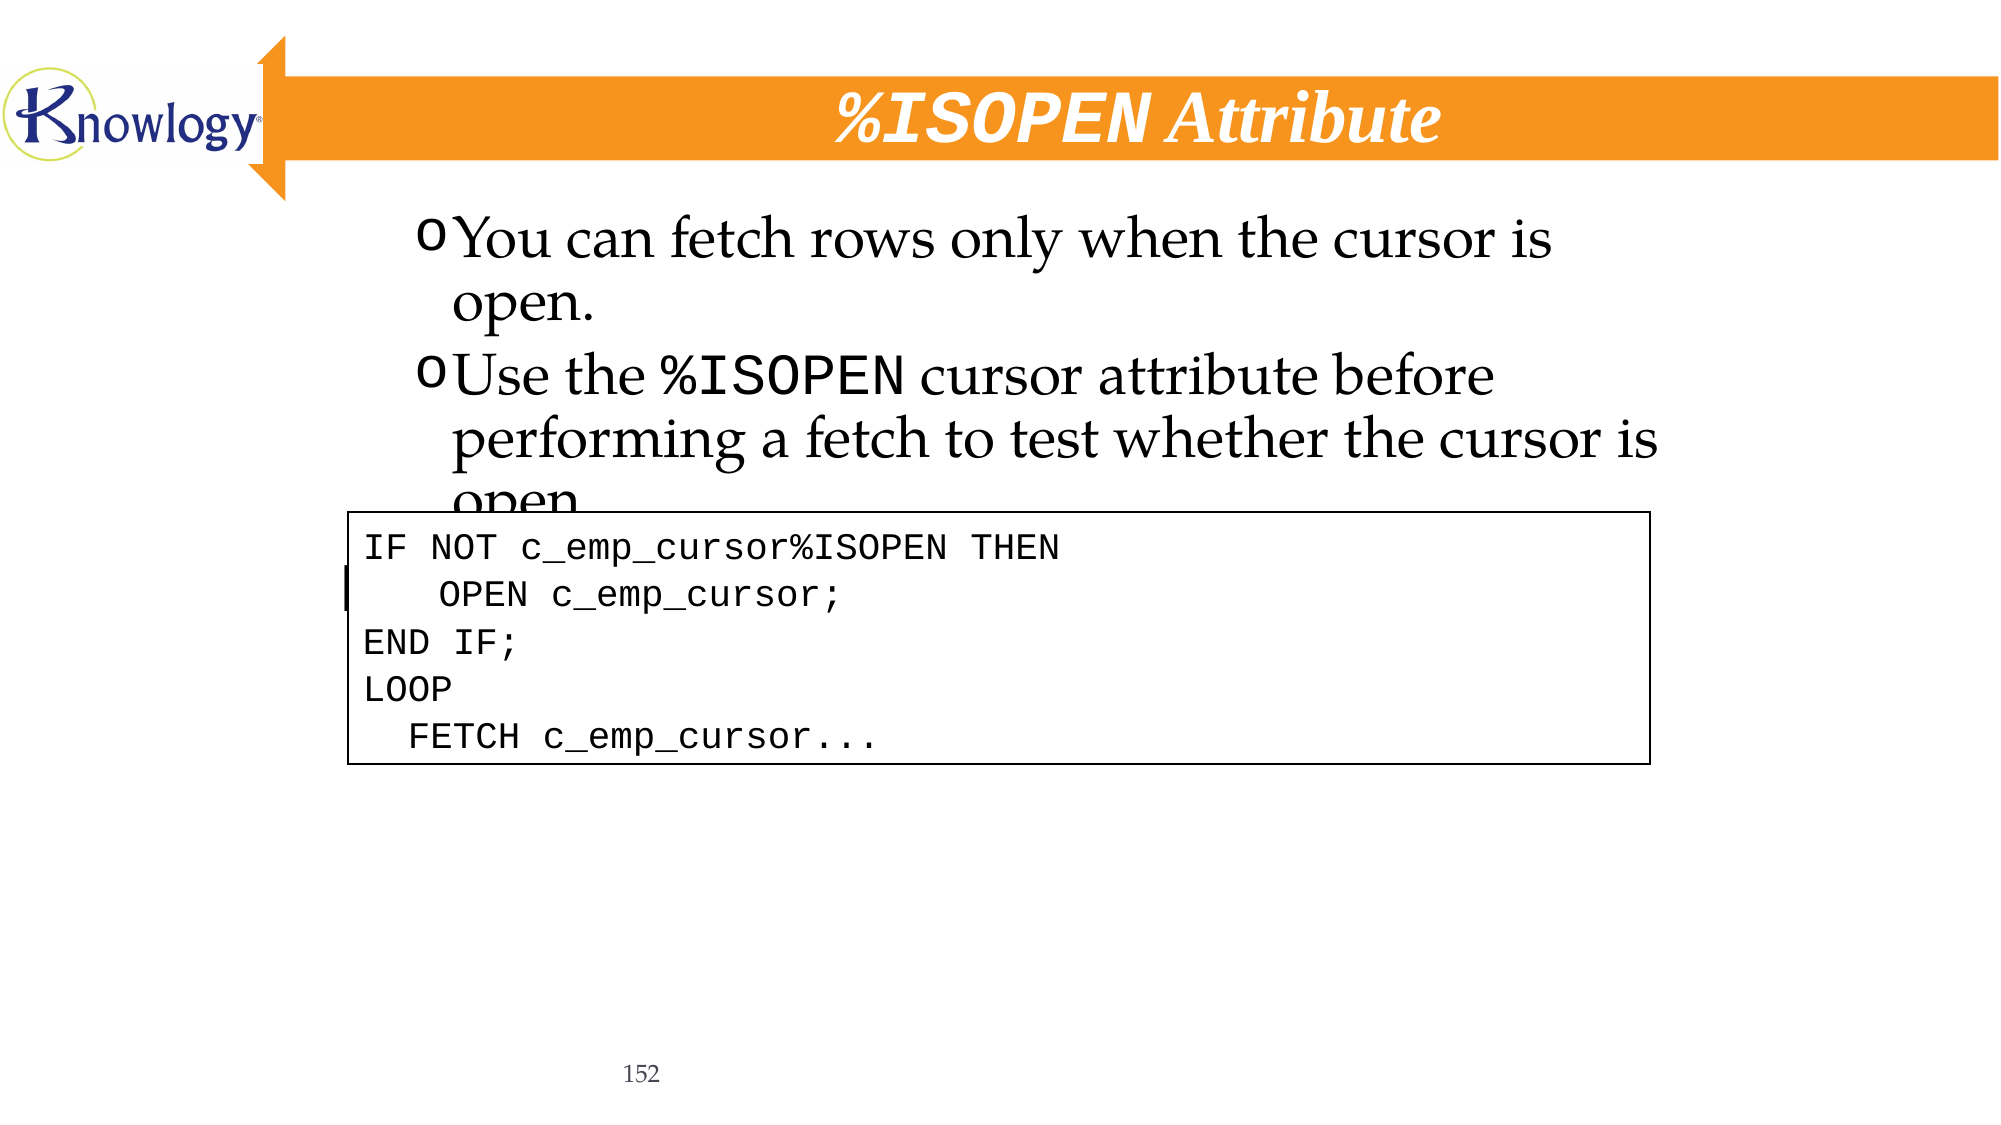

# %ISOPEN Attribute
You can fetch rows only when the cursor is open.
Use the %ISOPEN cursor attribute before performing a fetch to test whether the cursor is open.
Example:
IF NOT c_emp_cursor%ISOPEN THEN
	OPEN c_emp_cursor;
END IF;
LOOP
  FETCH c_emp_cursor...
152